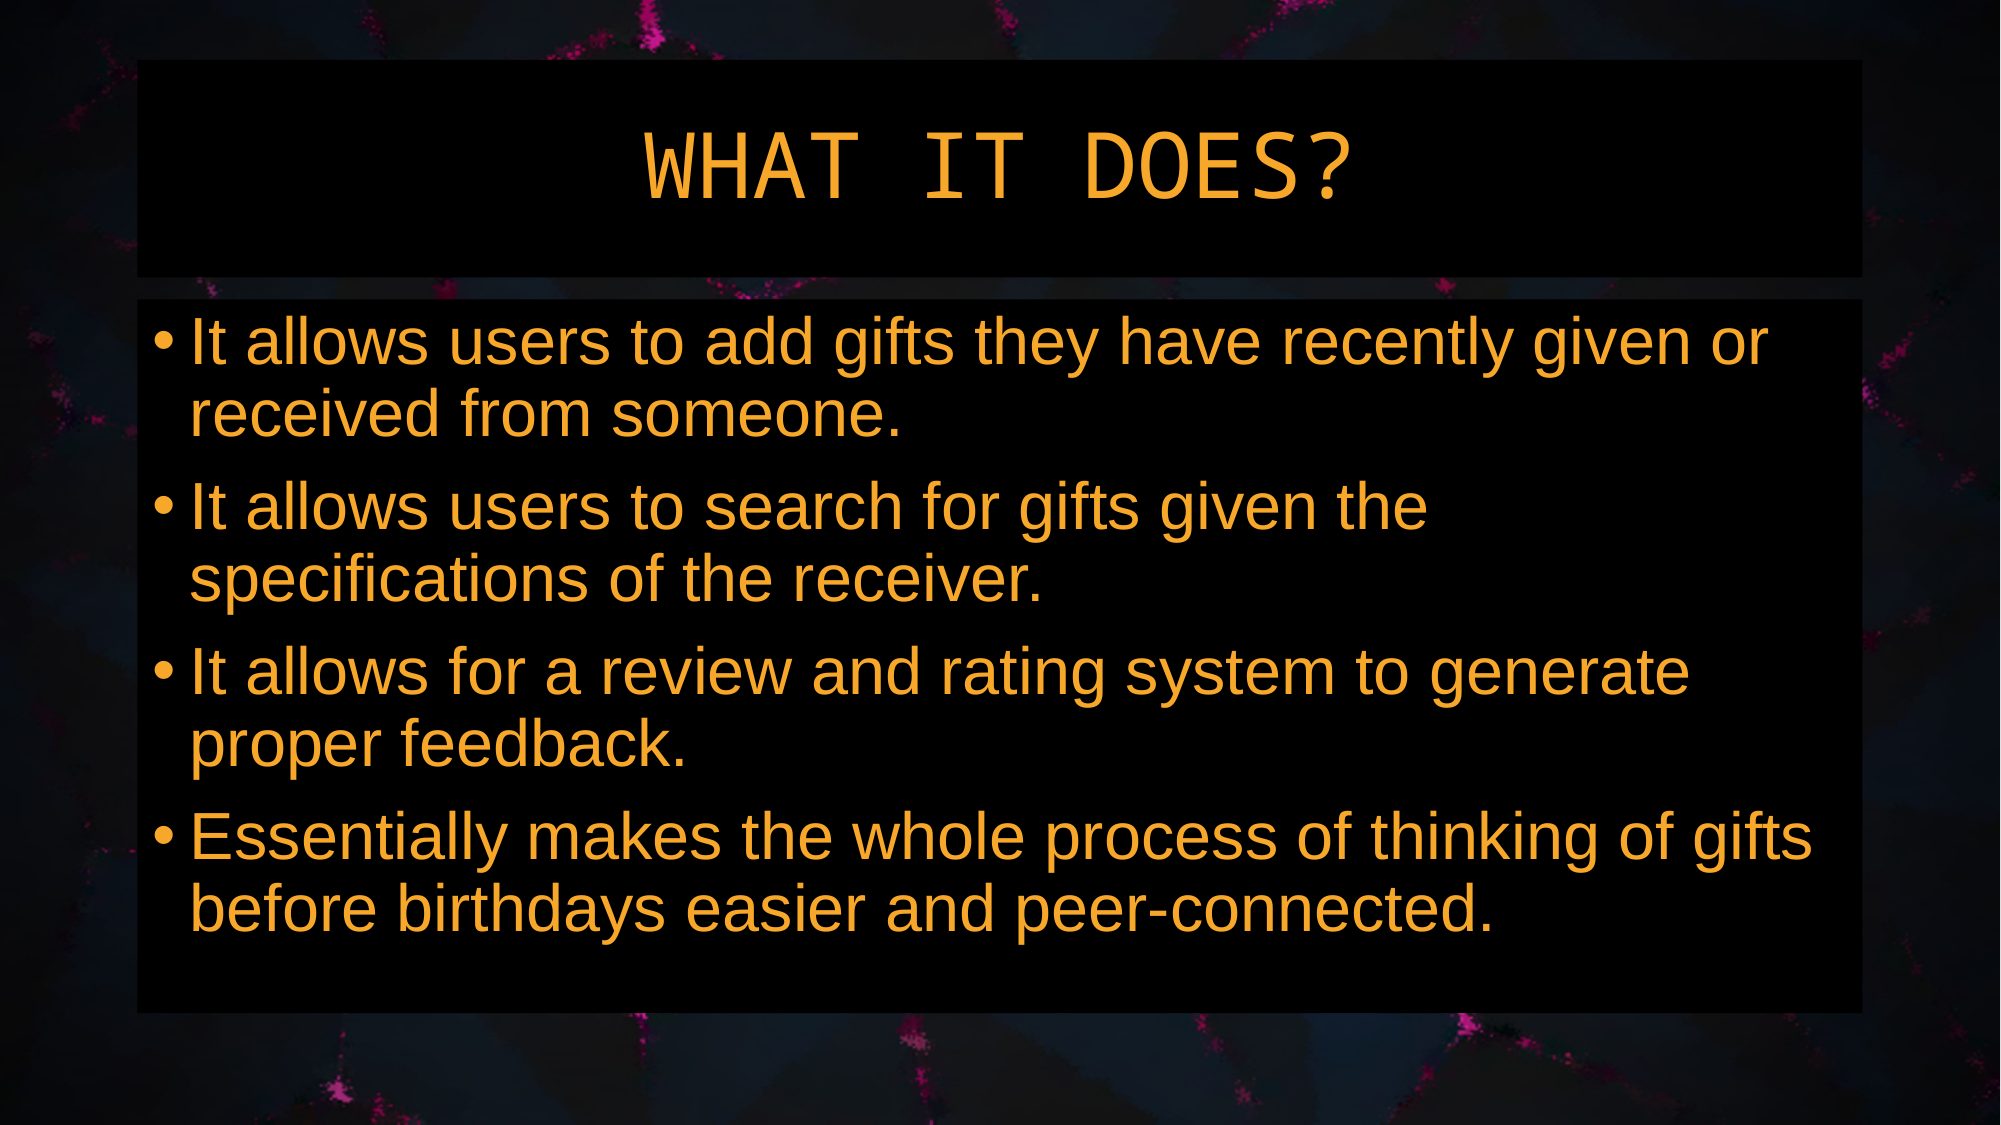

# WHAT IT DOES?
It allows users to add gifts they have recently given or received from someone.
It allows users to search for gifts given the specifications of the receiver.
It allows for a review and rating system to generate proper feedback.
Essentially makes the whole process of thinking of gifts before birthdays easier and peer-connected.